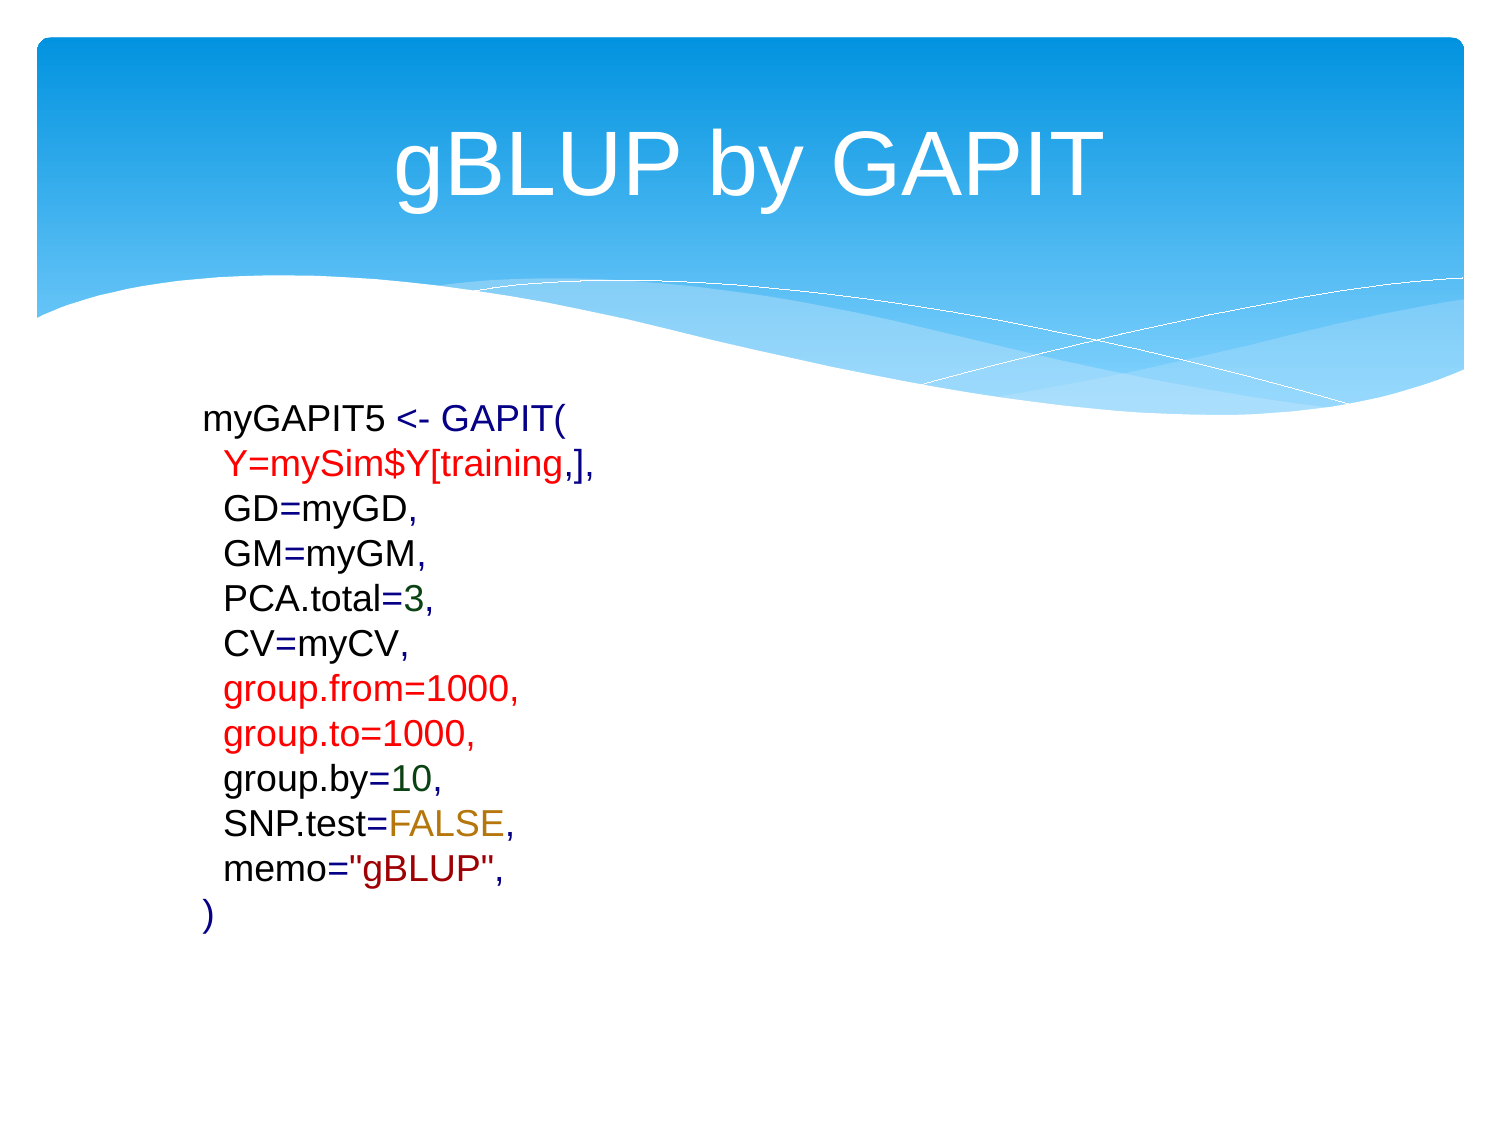

# gBLUP by GAPIT
myGAPIT5 <- GAPIT(
  Y=mySim$Y[training,],
  GD=myGD,
  GM=myGM,
  PCA.total=3,
  CV=myCV,
  group.from=1000,
  group.to=1000,
  group.by=10,
  SNP.test=FALSE,
  memo="gBLUP",
)